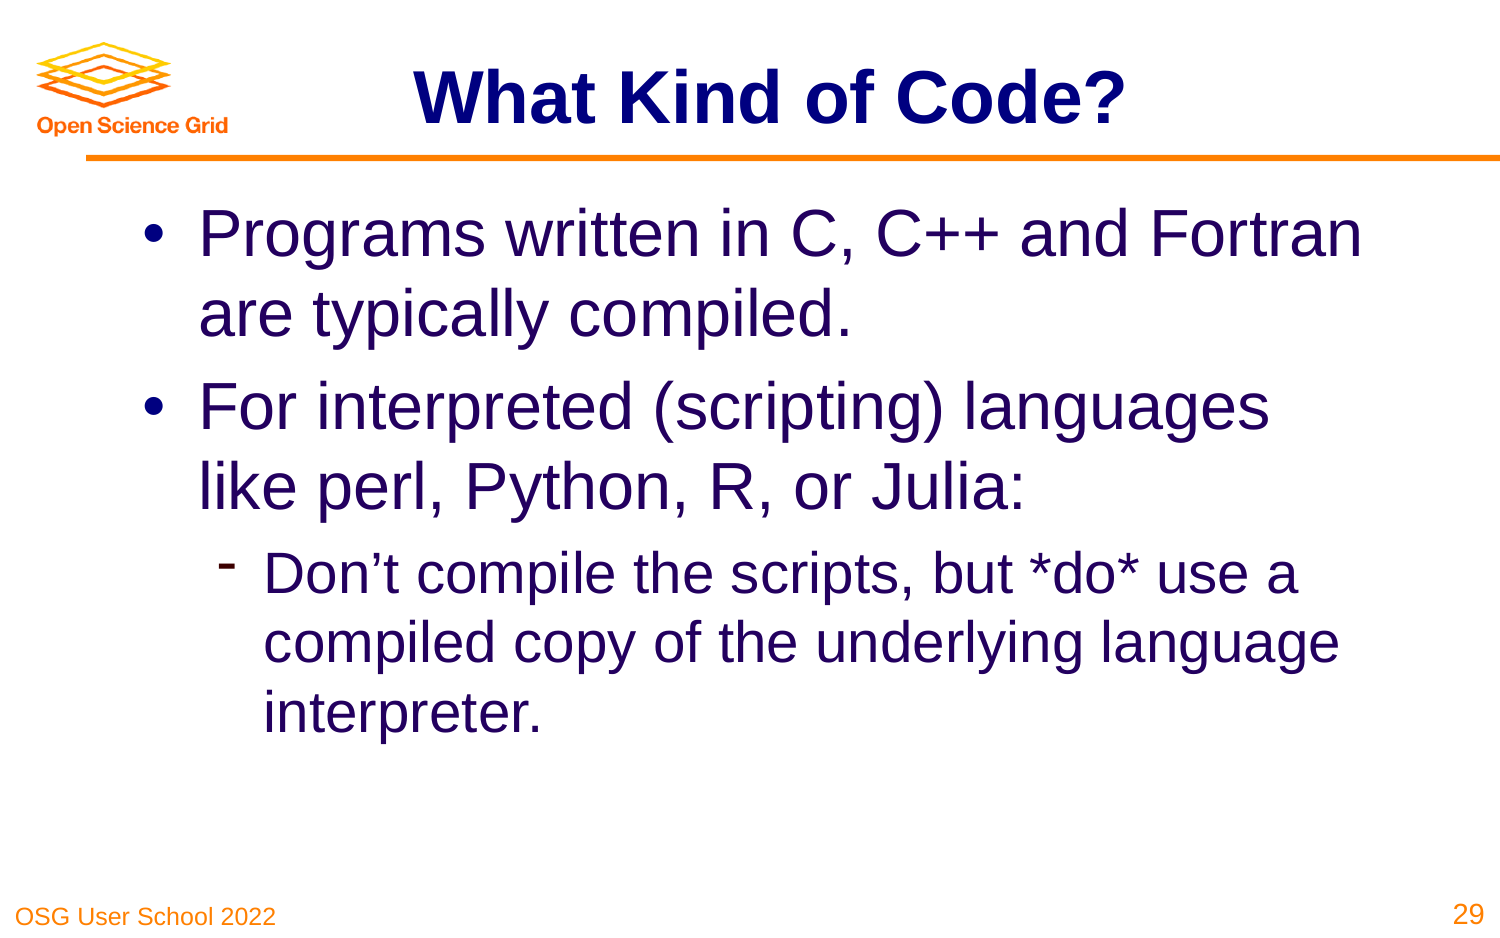

# What Kind of Code?
Programs written in C, C++ and Fortran are typically compiled.
For interpreted (scripting) languages like perl, Python, R, or Julia:
Don’t compile the scripts, but *do* use a compiled copy of the underlying language interpreter.
29